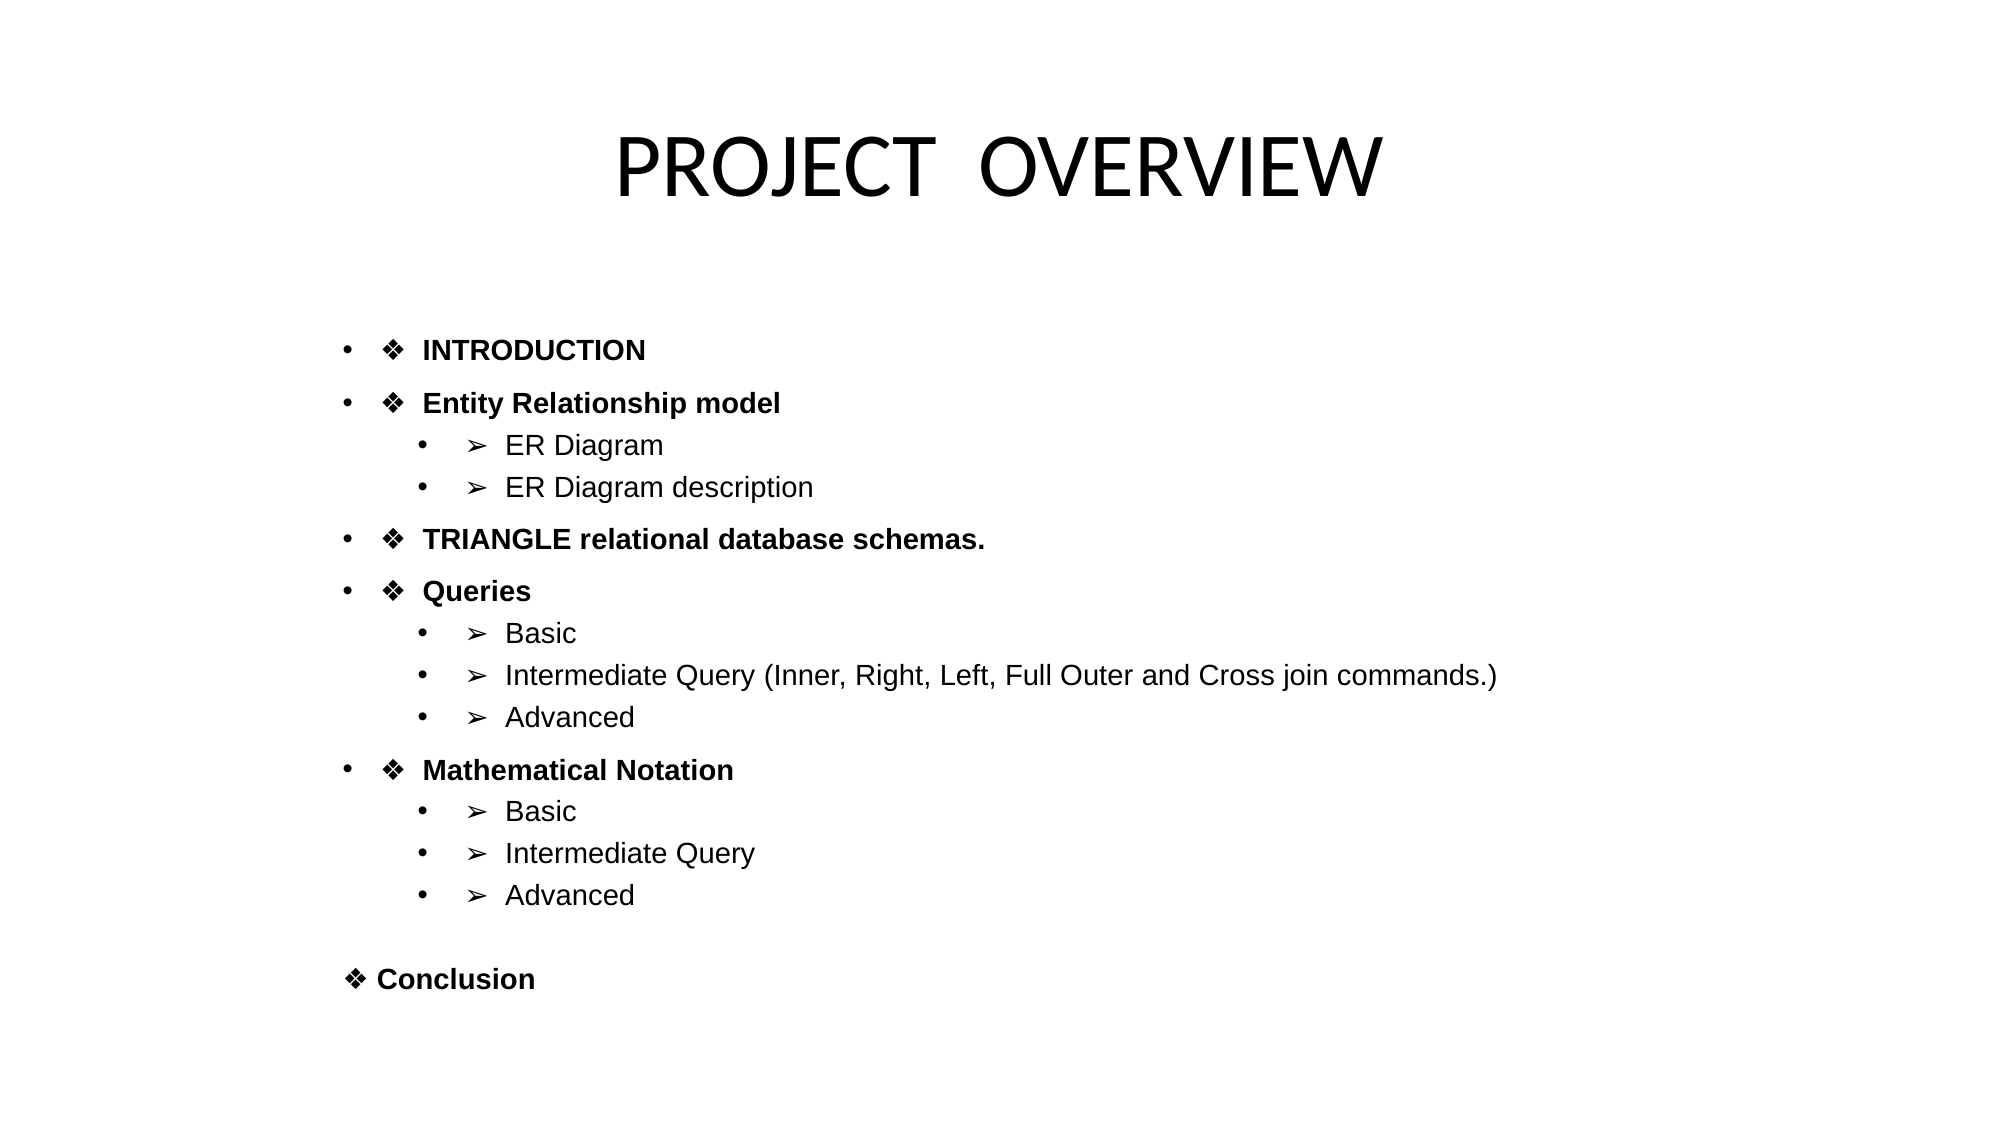

# PROJECT  OVERVIEW
❖  INTRODUCTION
❖  Entity Relationship model
➢  ER Diagram
➢  ER Diagram description
❖  TRIANGLE relational database schemas.
❖  Queries
➢  Basic
➢  Intermediate Query (Inner, Right, Left, Full Outer and Cross join commands.)
➢  Advanced
❖  Mathematical Notation
➢  Basic
➢  Intermediate Query
➢  Advanced
❖ Conclusion